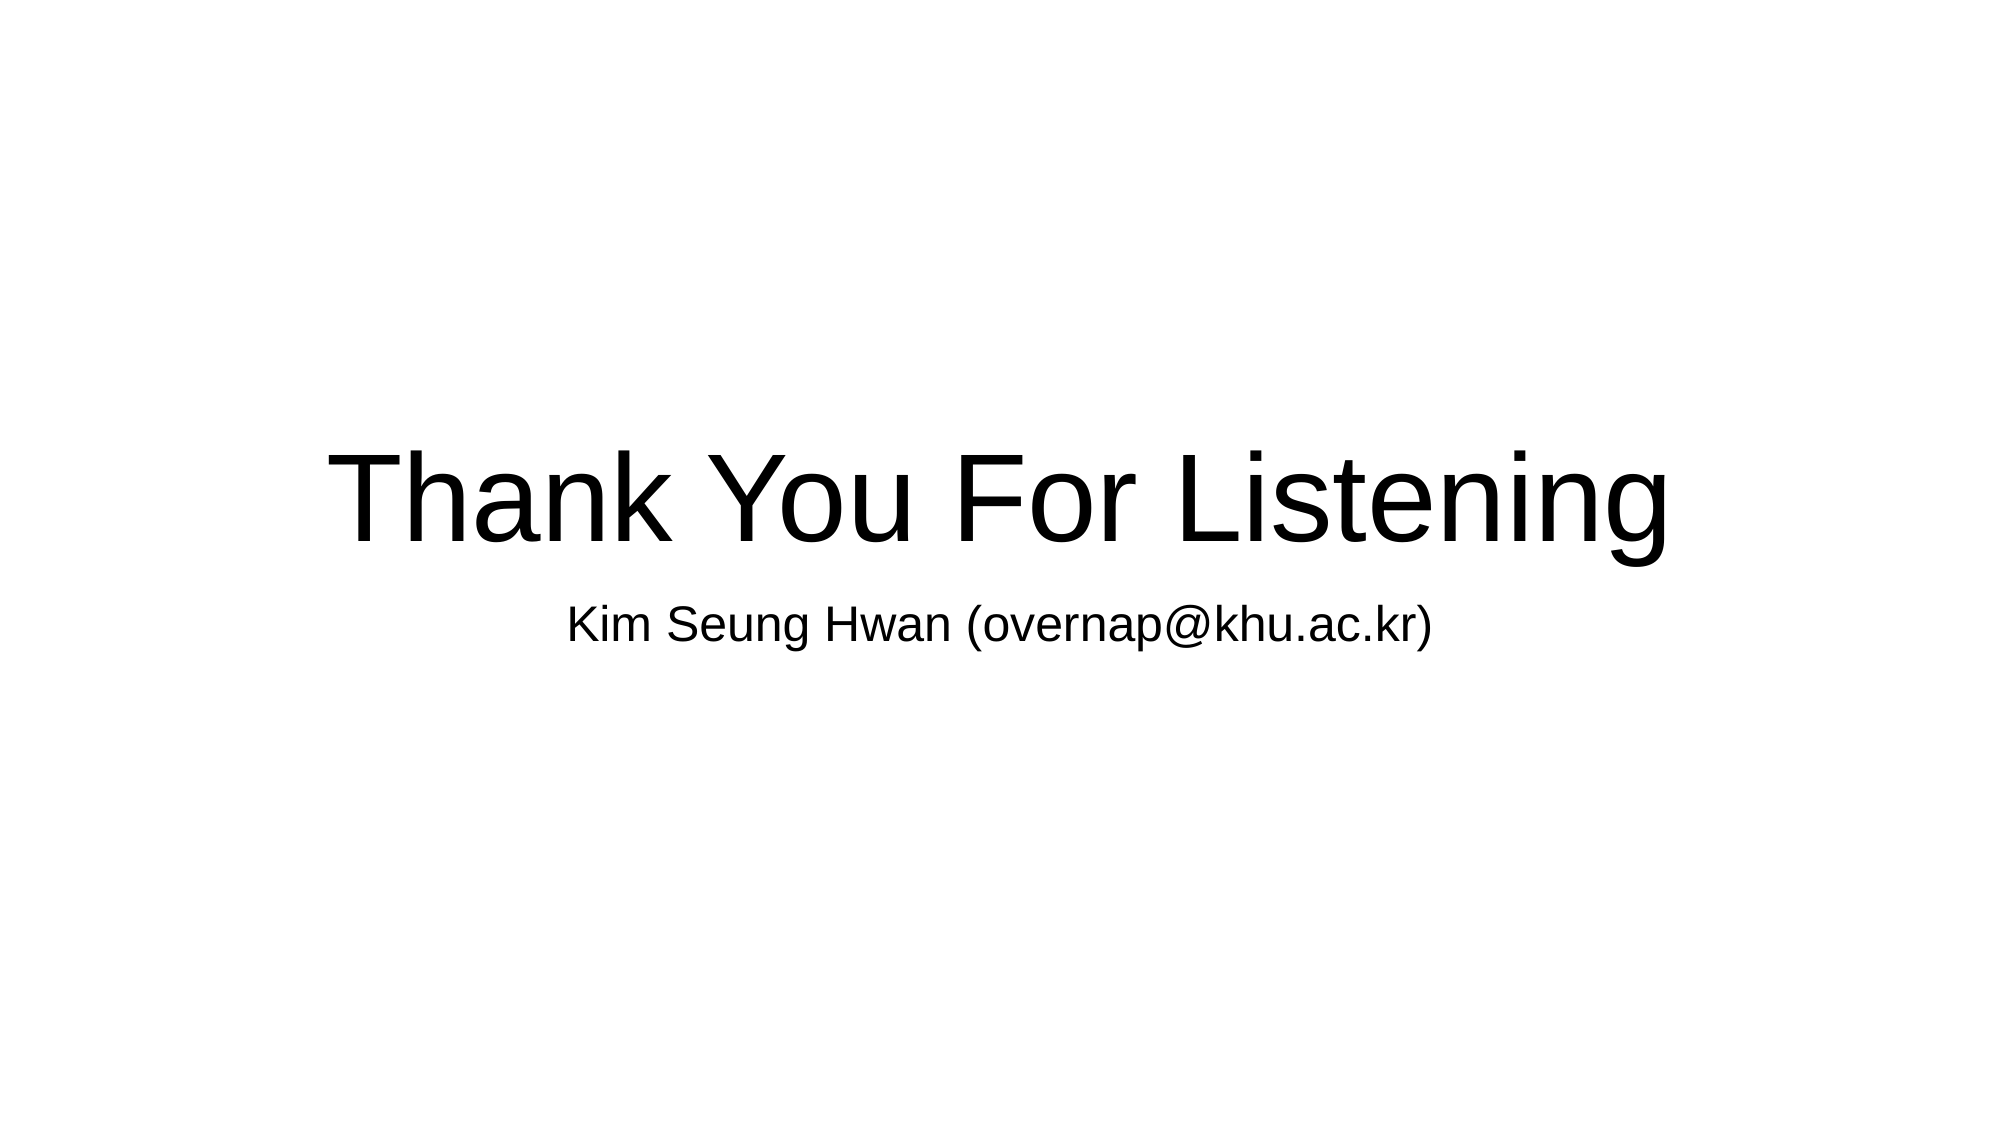

# Thank You For Listening
Kim Seung Hwan (overnap@khu.ac.kr)